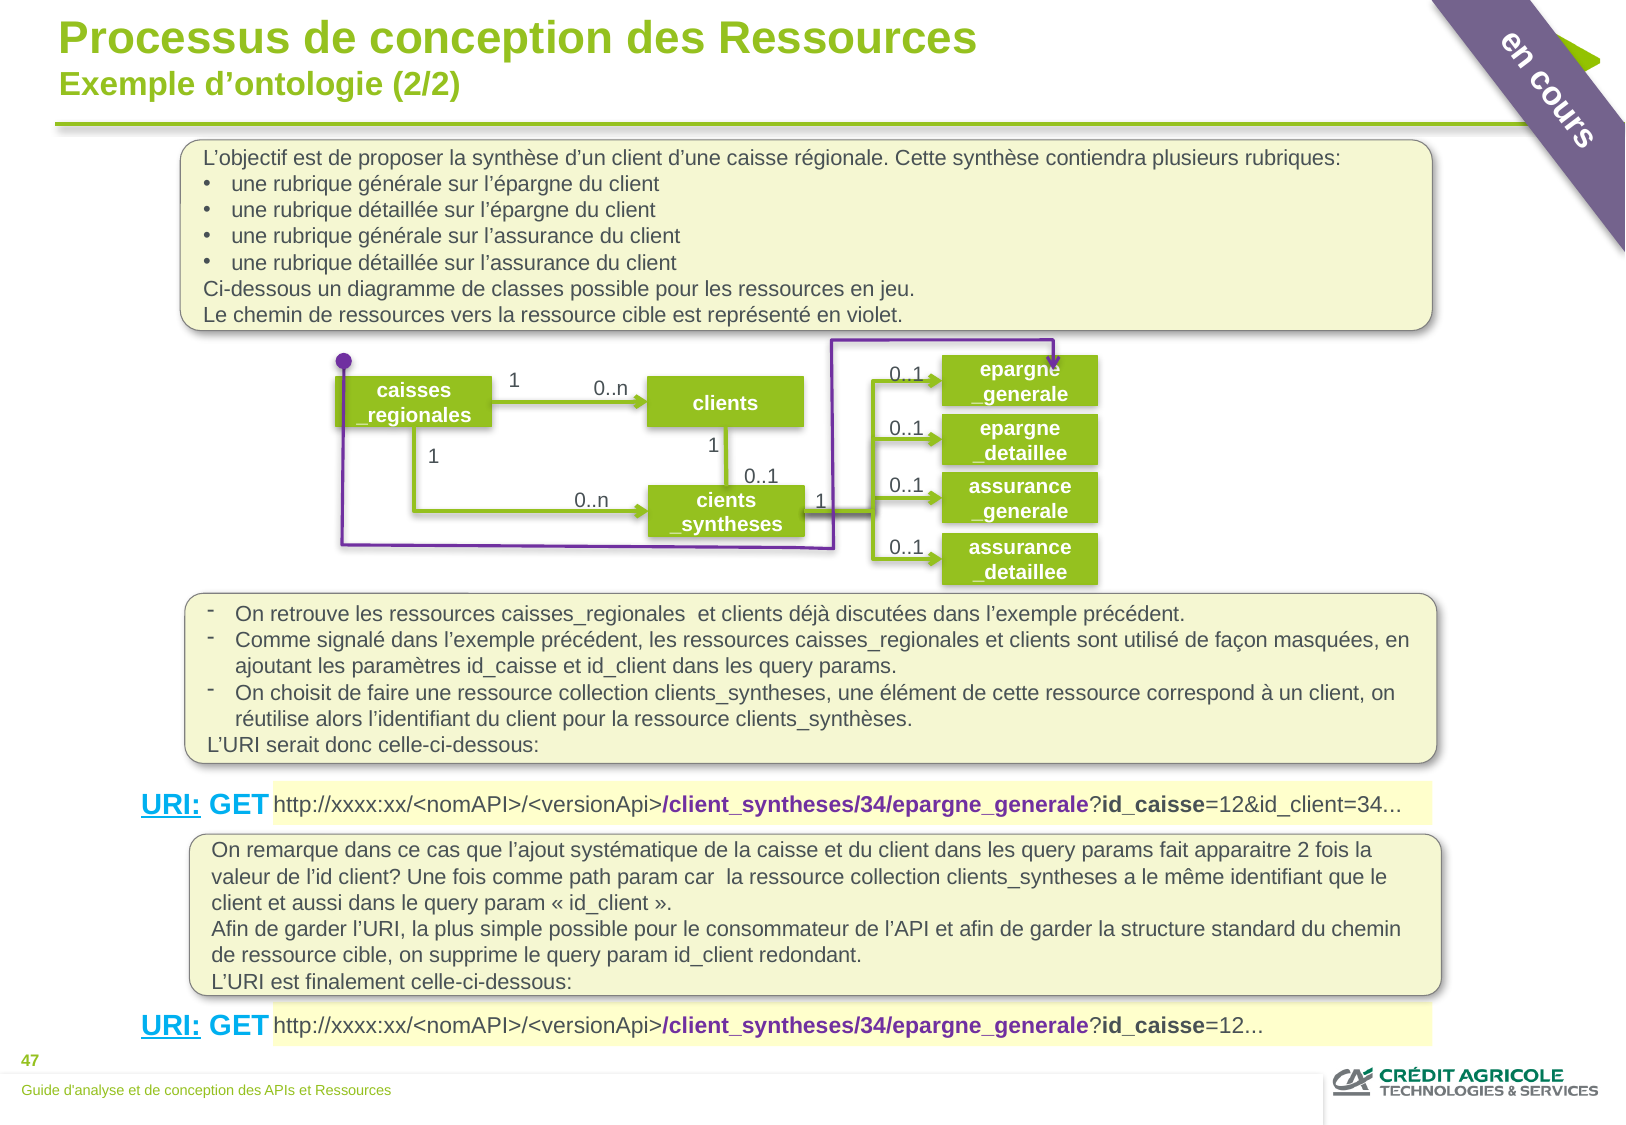

en cours
Processus de conception des Ressources
Exemple d’ontologie (2/2)
L’objectif est de proposer la synthèse d’un client d’une caisse régionale. Cette synthèse contiendra plusieurs rubriques:
une rubrique générale sur l’épargne du client
une rubrique détaillée sur l’épargne du client
une rubrique générale sur l’assurance du client
une rubrique détaillée sur l’assurance du client
Ci-dessous un diagramme de classes possible pour les ressources en jeu.
Le chemin de ressources vers la ressource cible est représenté en violet.

0..1
epargne
_generale
1
0..n
caisses
_regionales
clients
0..1
epargne
_detaillee
1
1
0..1
0..1
assurance
_generale
0..n
1
cients
_syntheses
0..1
assurance
_detaillee
On retrouve les ressources caisses_regionales  et clients déjà discutées dans l’exemple précédent.
Comme signalé dans l’exemple précédent, les ressources caisses_regionales et clients sont utilisé de façon masquées, en ajoutant les paramètres id_caisse et id_client dans les query params.
On choisit de faire une ressource collection clients_syntheses, une élément de cette ressource correspond à un client, on réutilise alors l’identifiant du client pour la ressource clients_synthèses.
L’URI serait donc celle-ci-dessous:
URI: GET
http://xxxx:xx/<nomAPI>/<versionApi>/client_syntheses/34/epargne_generale?id_caisse=12&id_client=34...
On remarque dans ce cas que l’ajout systématique de la caisse et du client dans les query params fait apparaitre 2 fois la valeur de l’id client? Une fois comme path param car  la ressource collection clients_syntheses a le même identifiant que le client et aussi dans le query param « id_client ».
Afin de garder l’URI, la plus simple possible pour le consommateur de l’API et afin de garder la structure standard du chemin de ressource cible, on supprime le query param id_client redondant.
L’URI est finalement celle-ci-dessous:
URI: GET
http://xxxx:xx/<nomAPI>/<versionApi>/client_syntheses/34/epargne_generale?id_caisse=12...

Guide d'analyse et de conception des APIs et Ressources